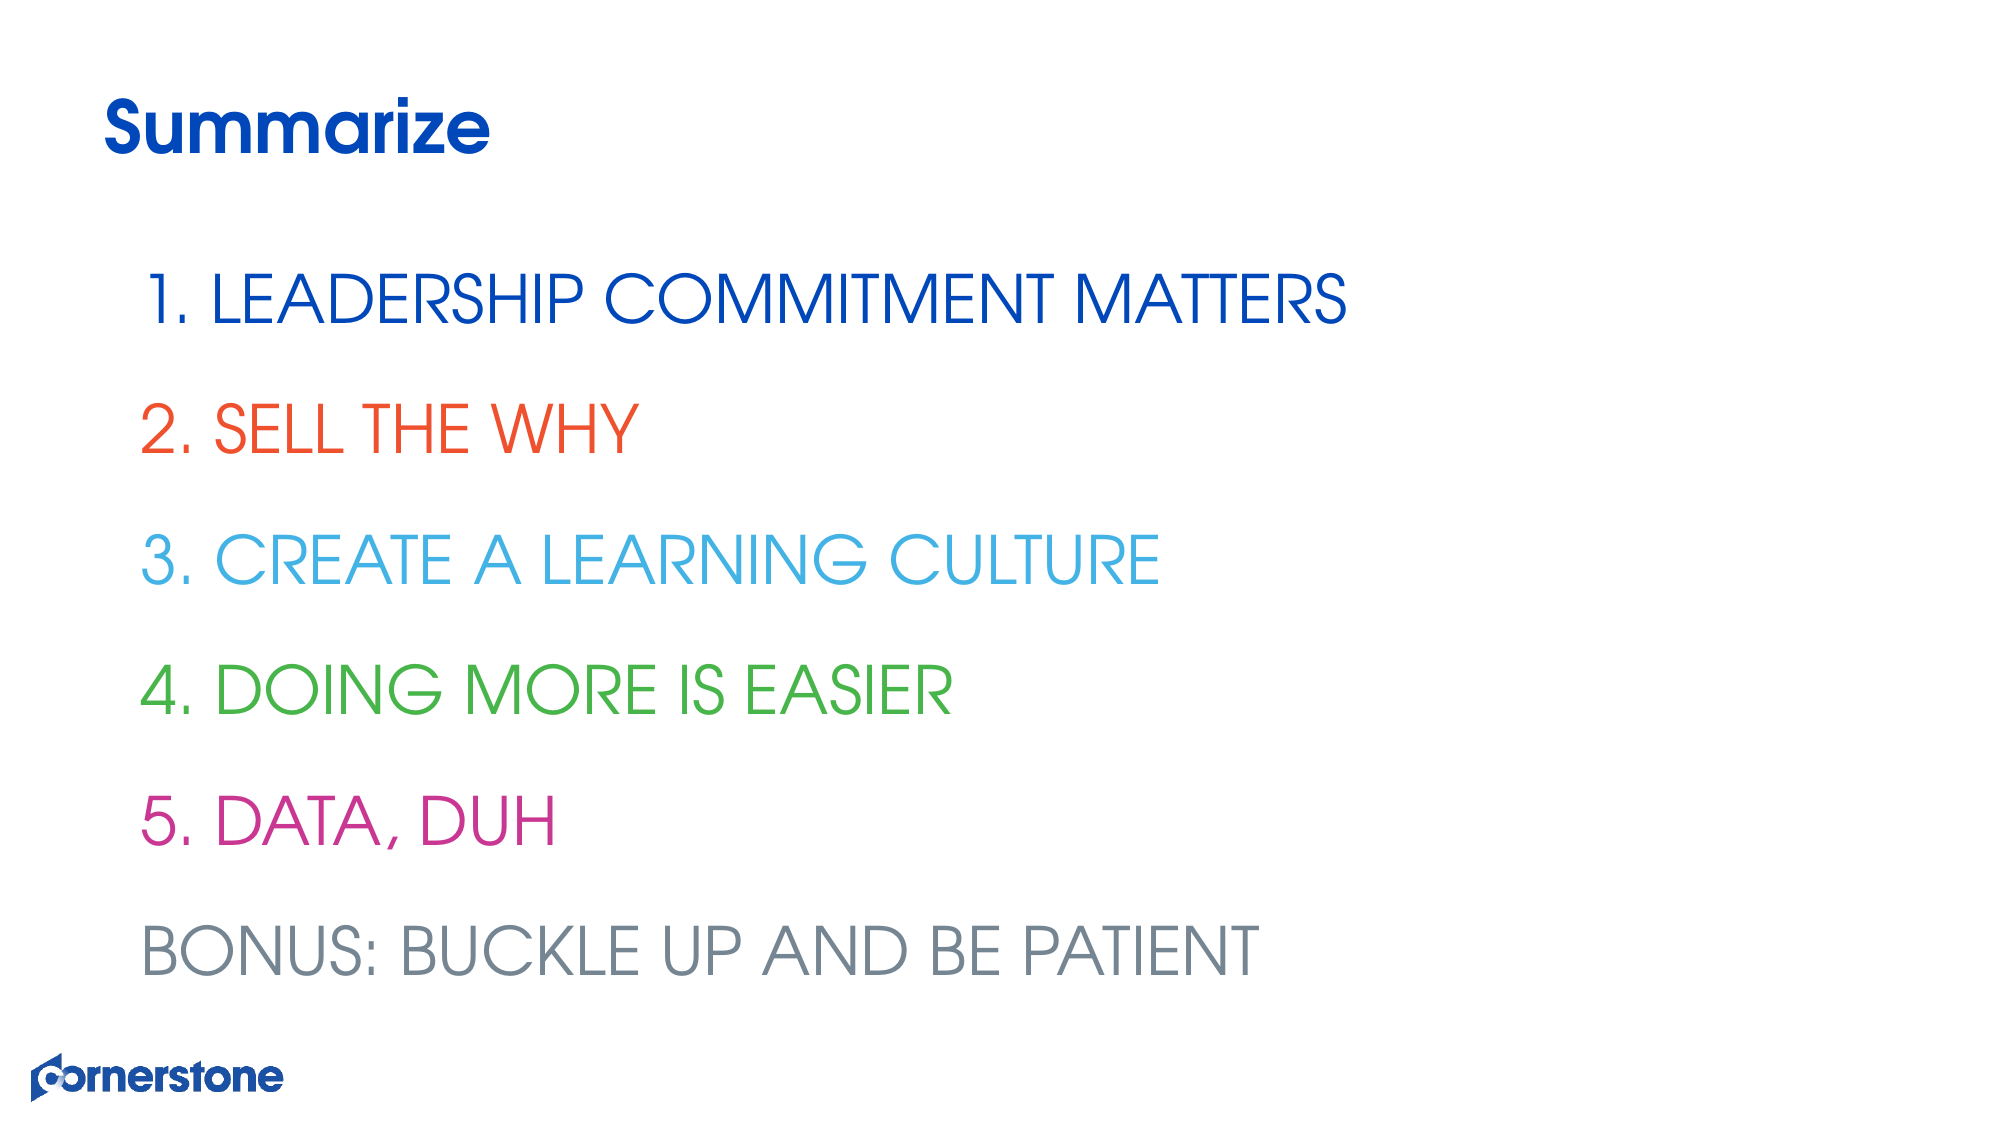

# Summarize
1. LEADERSHIP COMMITMENT MATTERS
2. SELL THE WHY
3. CREATE A LEARNING CULTURE
4. DOING MORE IS EASIER
5. DATA, DUH
BONUS: BUCKLE UP AND BE PATIENT